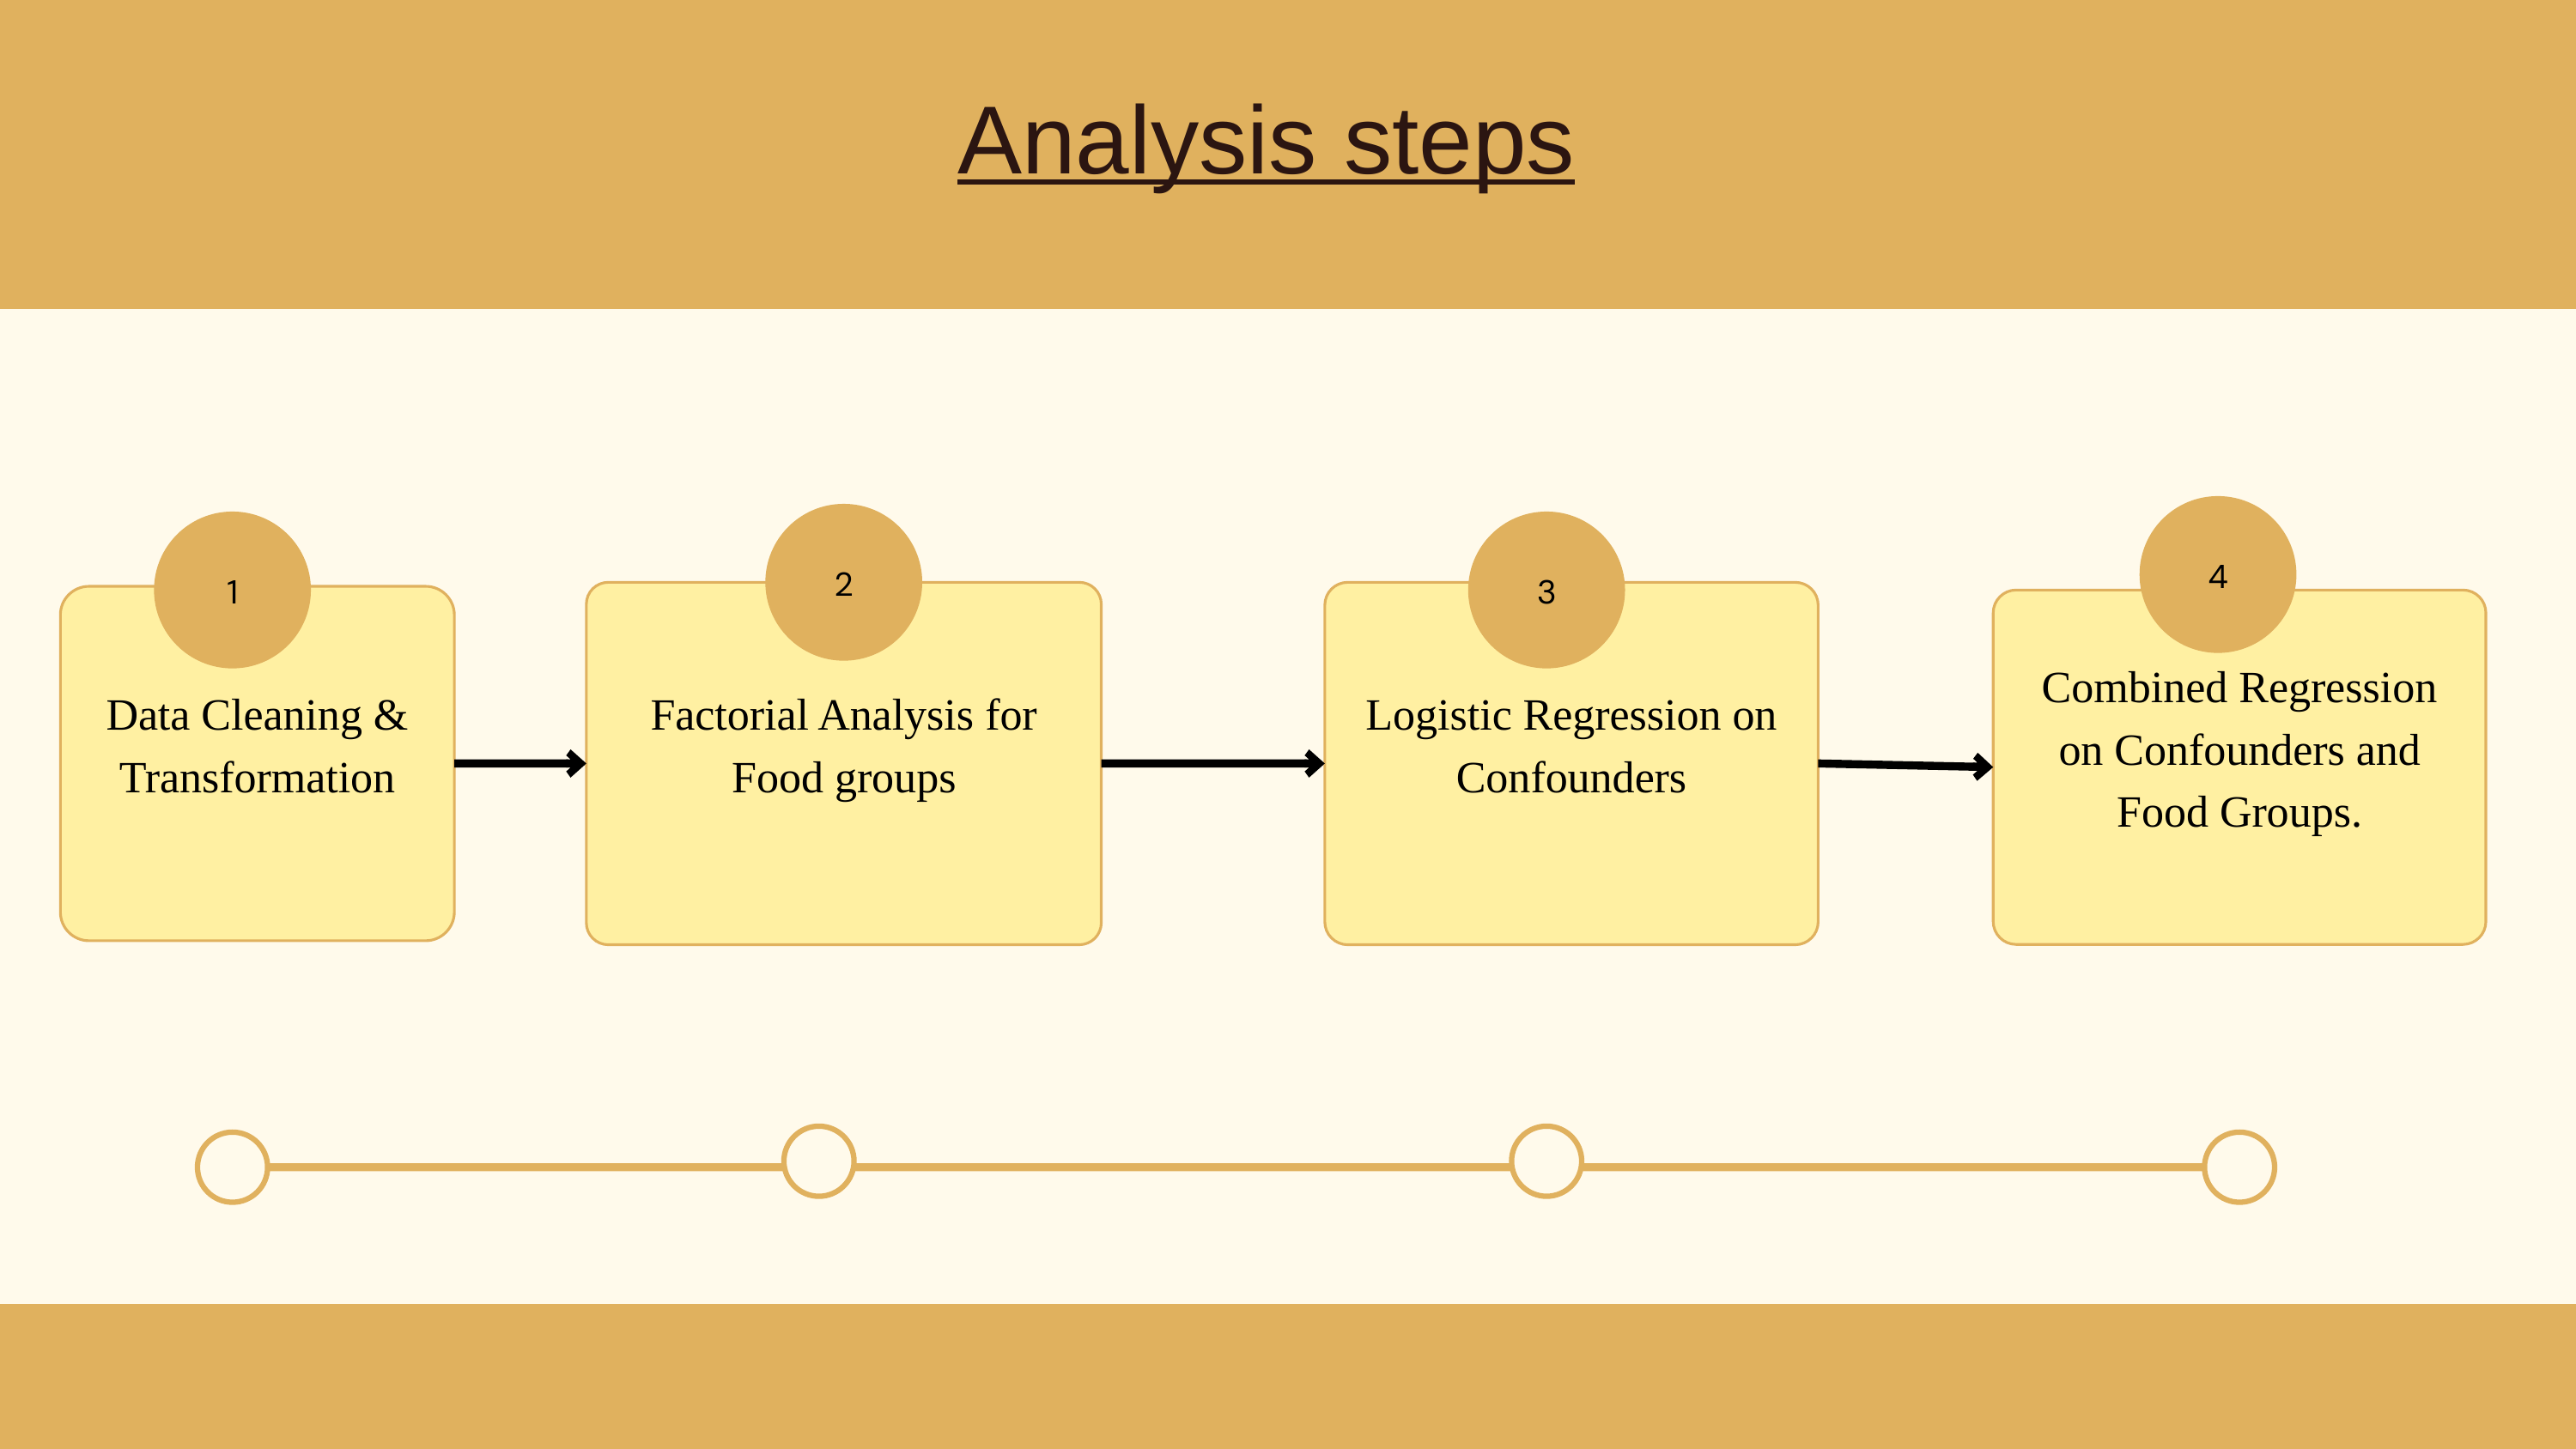

Analysis steps

4

2

1

3

Factorial Analysis for Food groups

Logistic Regression on Confounders

Data Cleaning & Transformation

Combined Regression on Confounders and Food Groups.